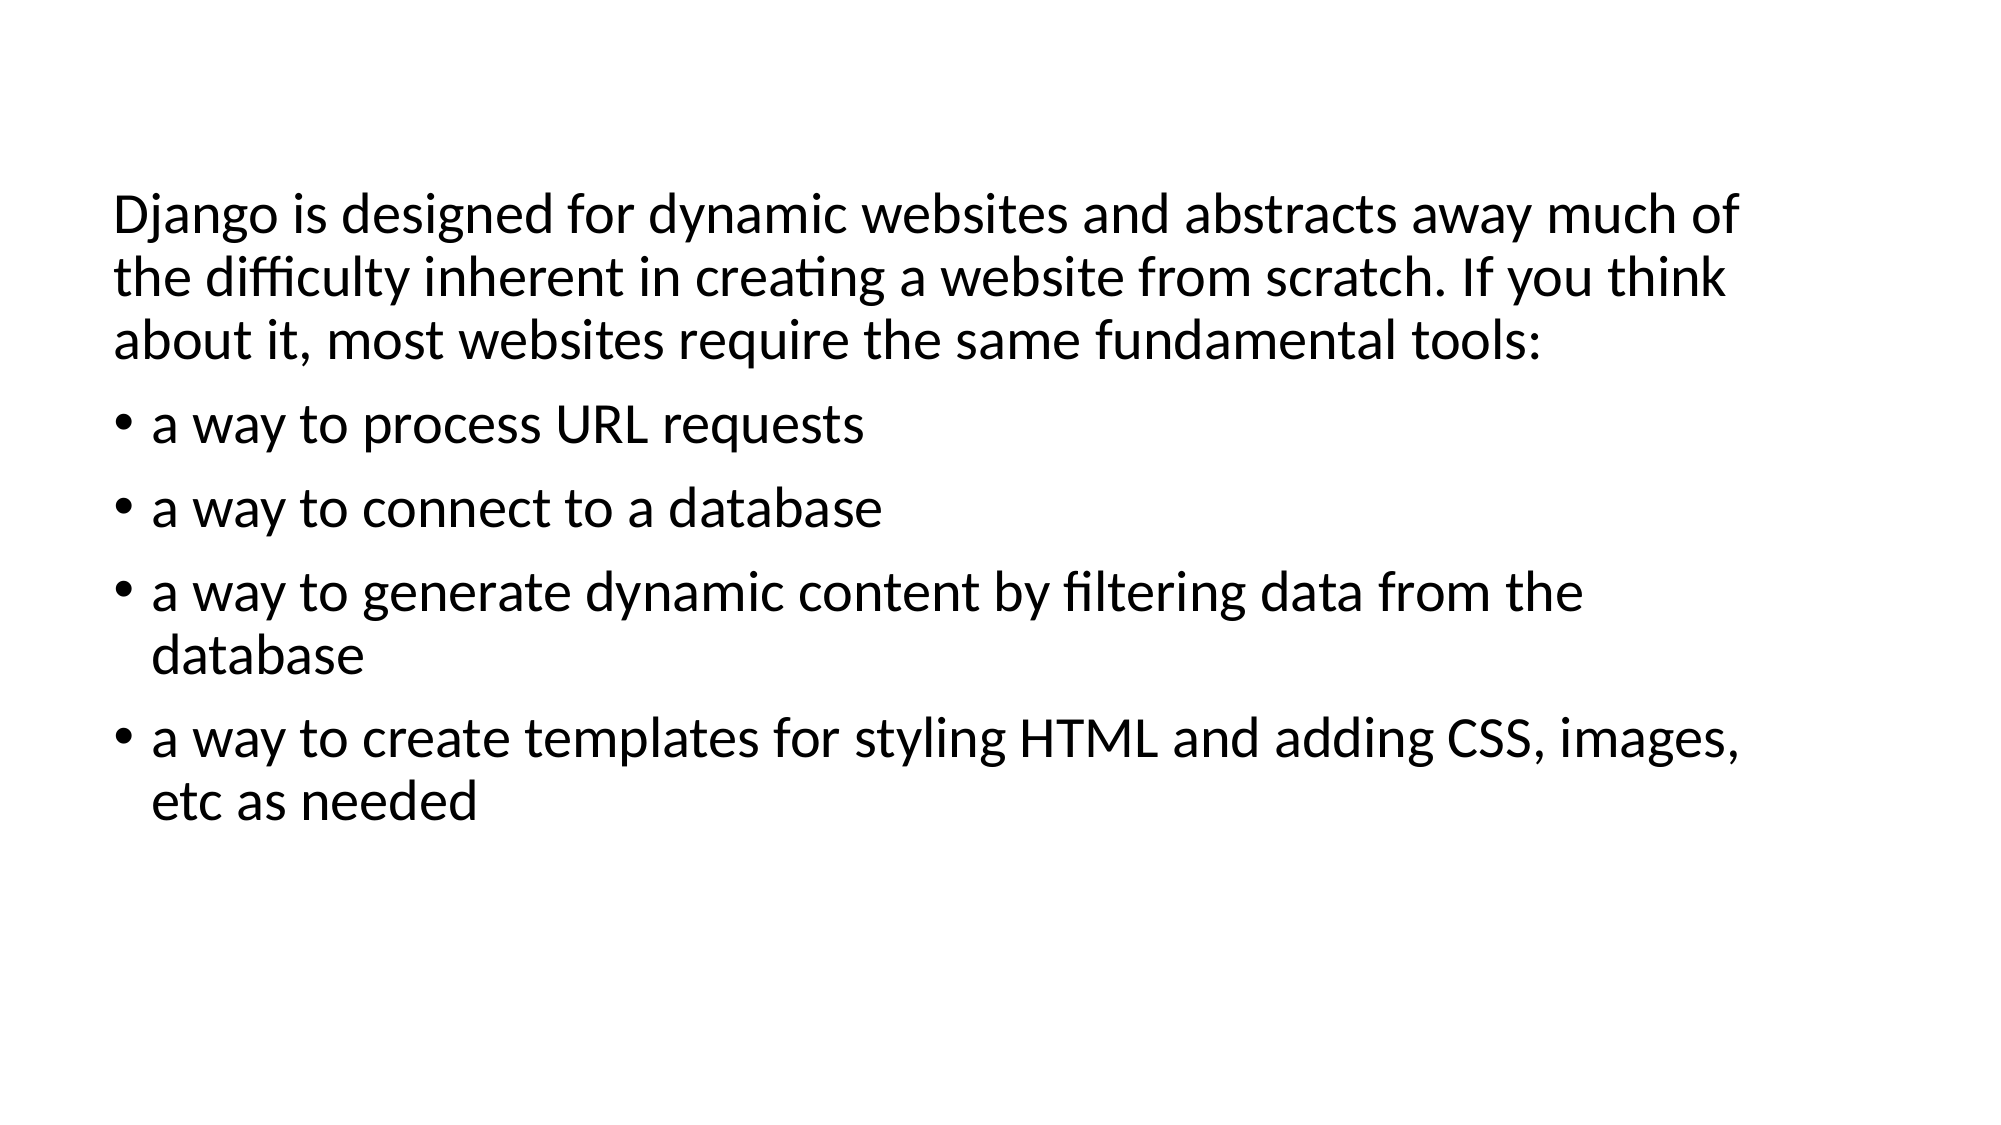

Django is designed for dynamic websites and abstracts away much of the difficulty inherent in creating a website from scratch. If you think about it, most websites require the same fundamental tools:
a way to process URL requests
a way to connect to a database
a way to generate dynamic content by filtering data from the database
a way to create templates for styling HTML and adding CSS, images, etc as needed